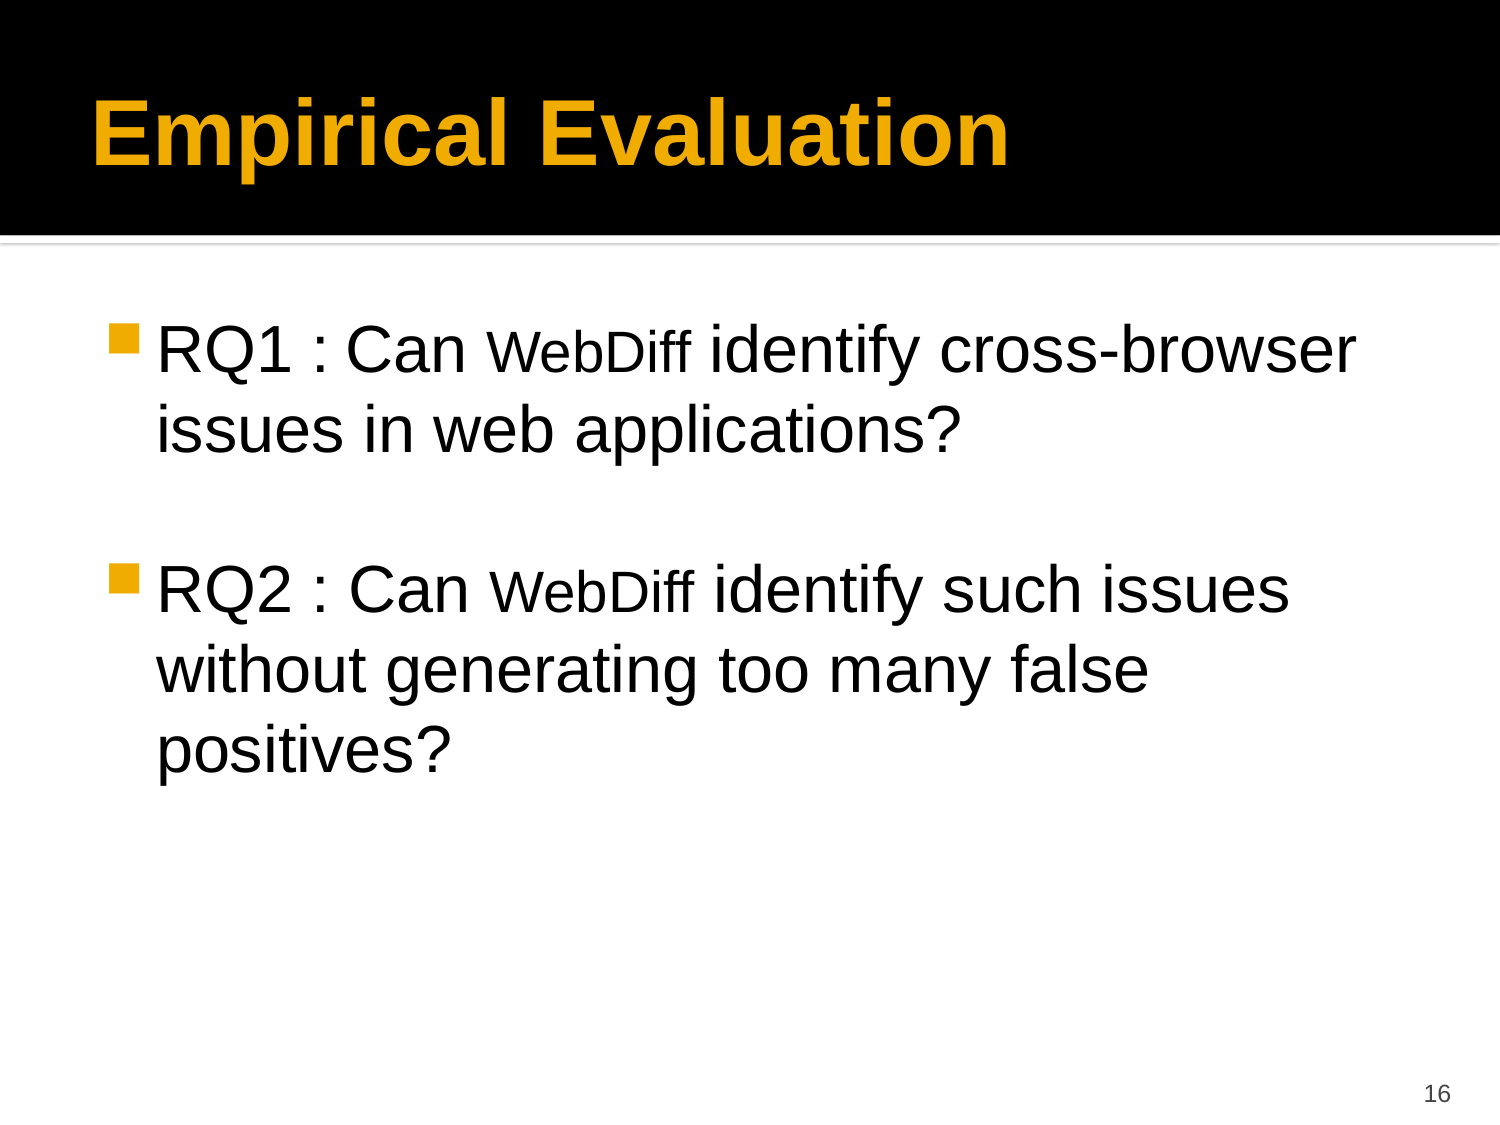

# Empirical Evaluation
RQ1 : Can WebDiff identify cross-browser issues in web applications?

RQ2 : Can WebDiff identify such issues without generating too many false positives?
16